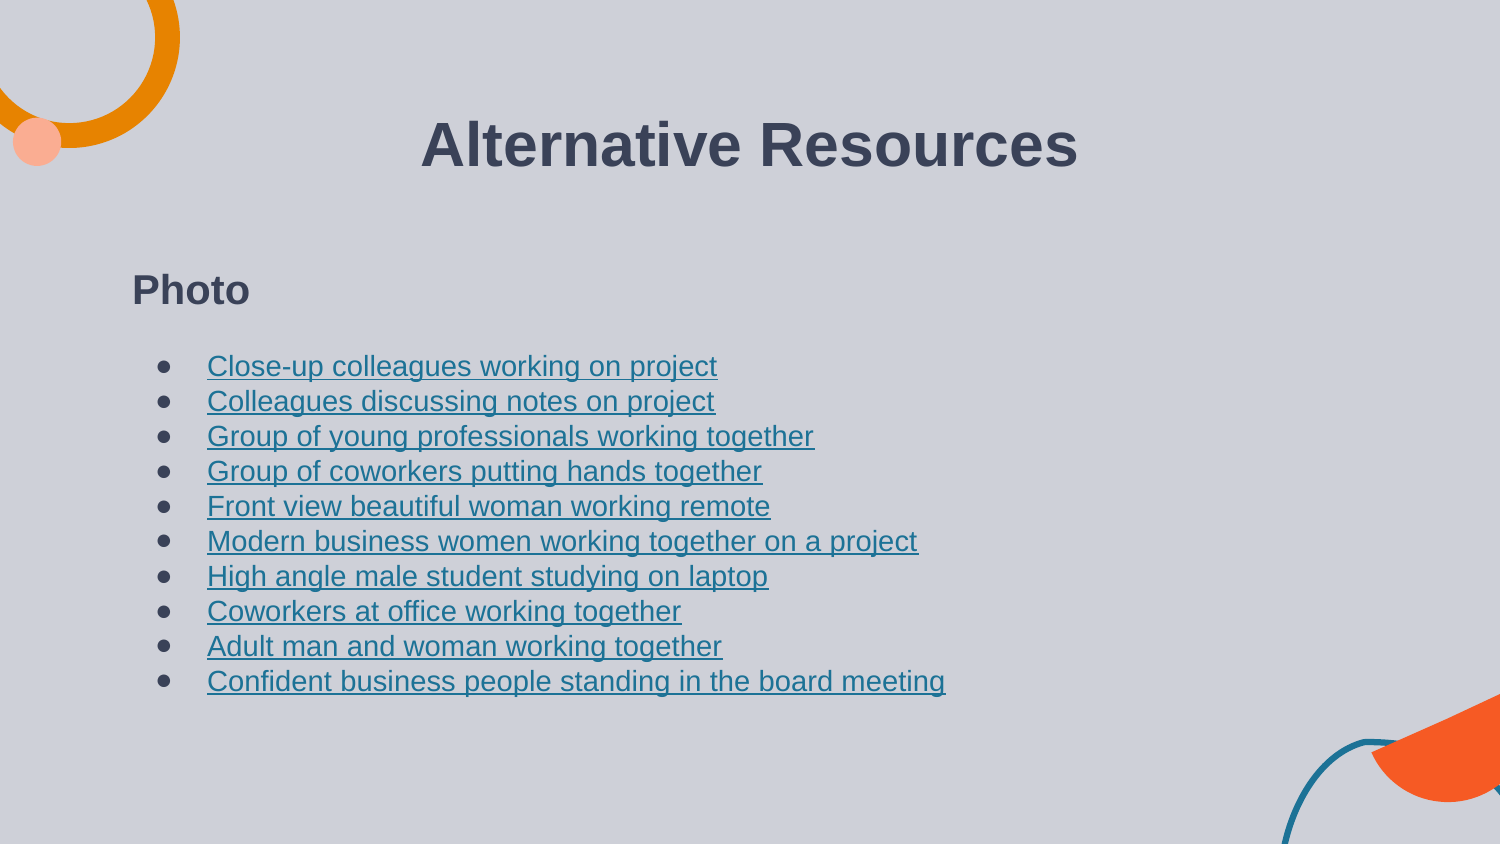

# Alternative Resources
Photo

Close-up colleagues working on project
Colleagues discussing notes on project
Group of young professionals working together
Group of coworkers putting hands together
Front view beautiful woman working remote
Modern business women working together on a project
High angle male student studying on laptop
Coworkers at office working together
Adult man and woman working together
Confident business people standing in the board meeting